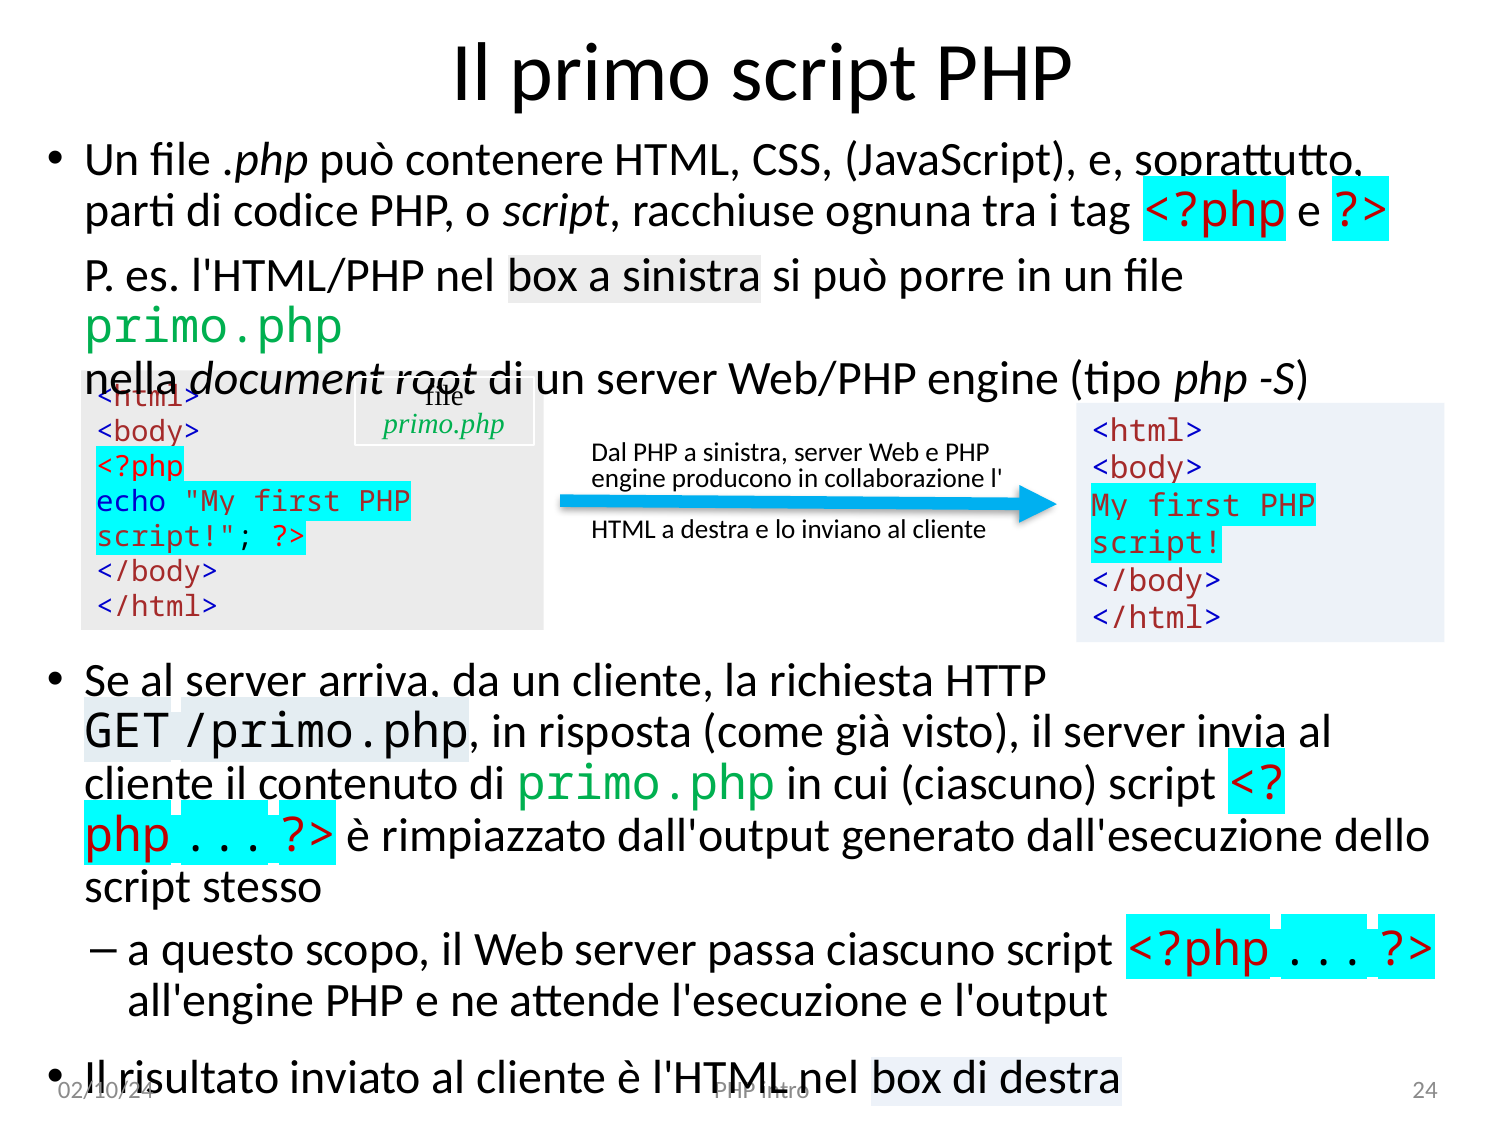

# Il primo script PHP
Un file .php può contenere HTML, CSS, (JavaScript), e, soprattutto, parti di codice PHP, o script, racchiuse ognuna tra i tag <?php e ?>
P. es. l'HTML/PHP nel box a sinistra si può porre in un file primo.php
nella document root di un server Web/PHP engine (tipo php -S)
<html>
<body>
<?php
echo "My first PHP script!"; ?>
</body>
</html>
file primo.php
<html>
<body>
My first PHP script!
</body>
</html>
Dal PHP a sinistra, server Web e PHP engine producono in collaborazione l'
HTML a destra e lo inviano al cliente
Se al server arriva, da un cliente, la richiesta HTTP GET /primo.php, in risposta (come già visto), il server invia al cliente il contenuto di primo.php in cui (ciascuno) script <?php ... ?> è rimpiazzato dall'output generato dall'esecuzione dello script stesso
a questo scopo, il Web server passa ciascuno script <?php ... ?> all'engine PHP e ne attende l'esecuzione e l'output
Il risultato inviato al cliente è l'HTML nel box di destra
02/10/24
PHP intro
24